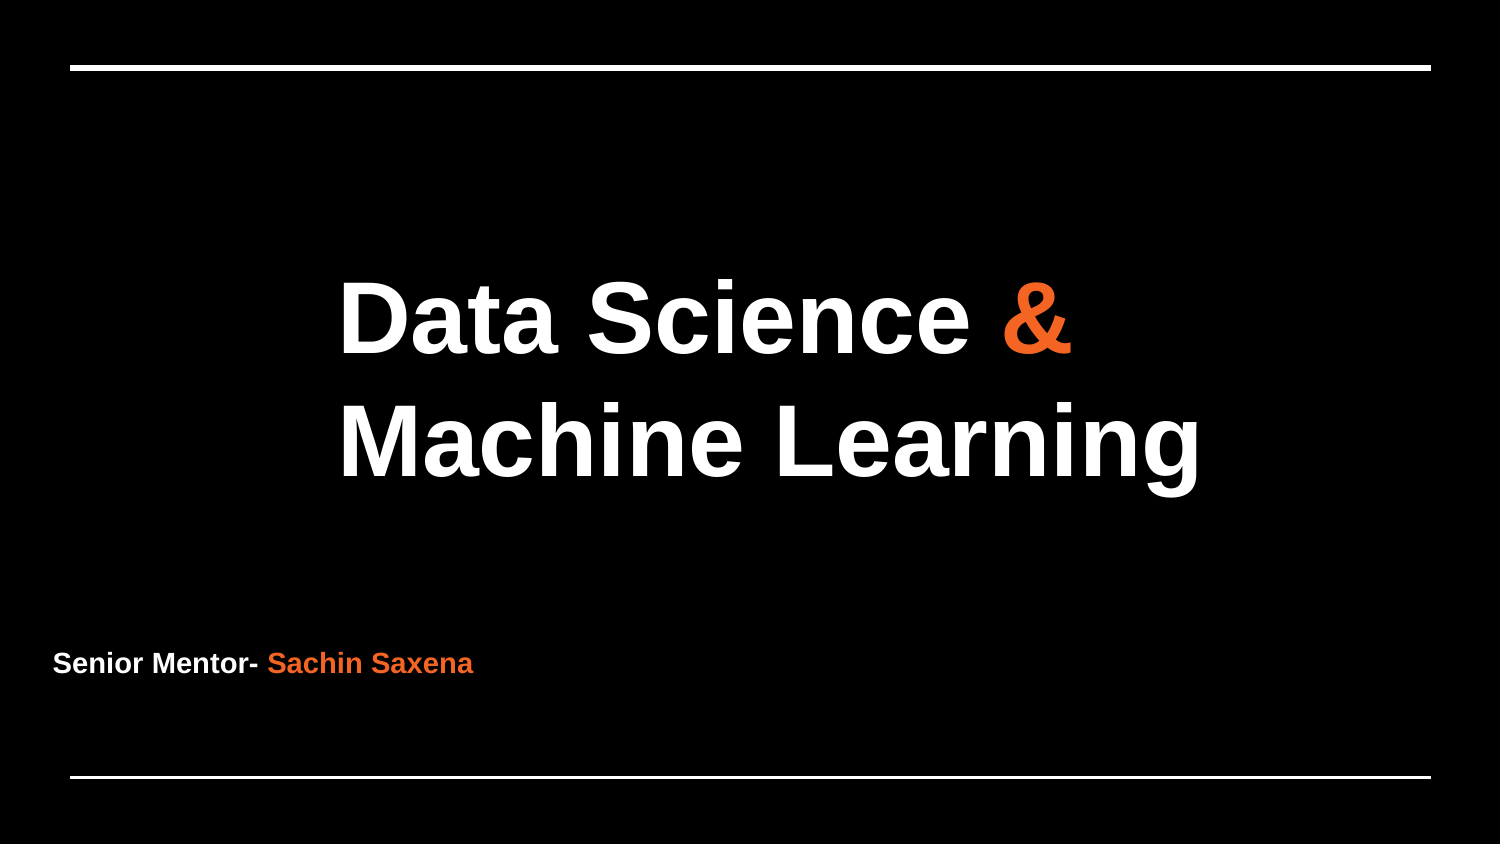

# Data Science & Machine Learning
Senior Mentor- Sachin Saxena